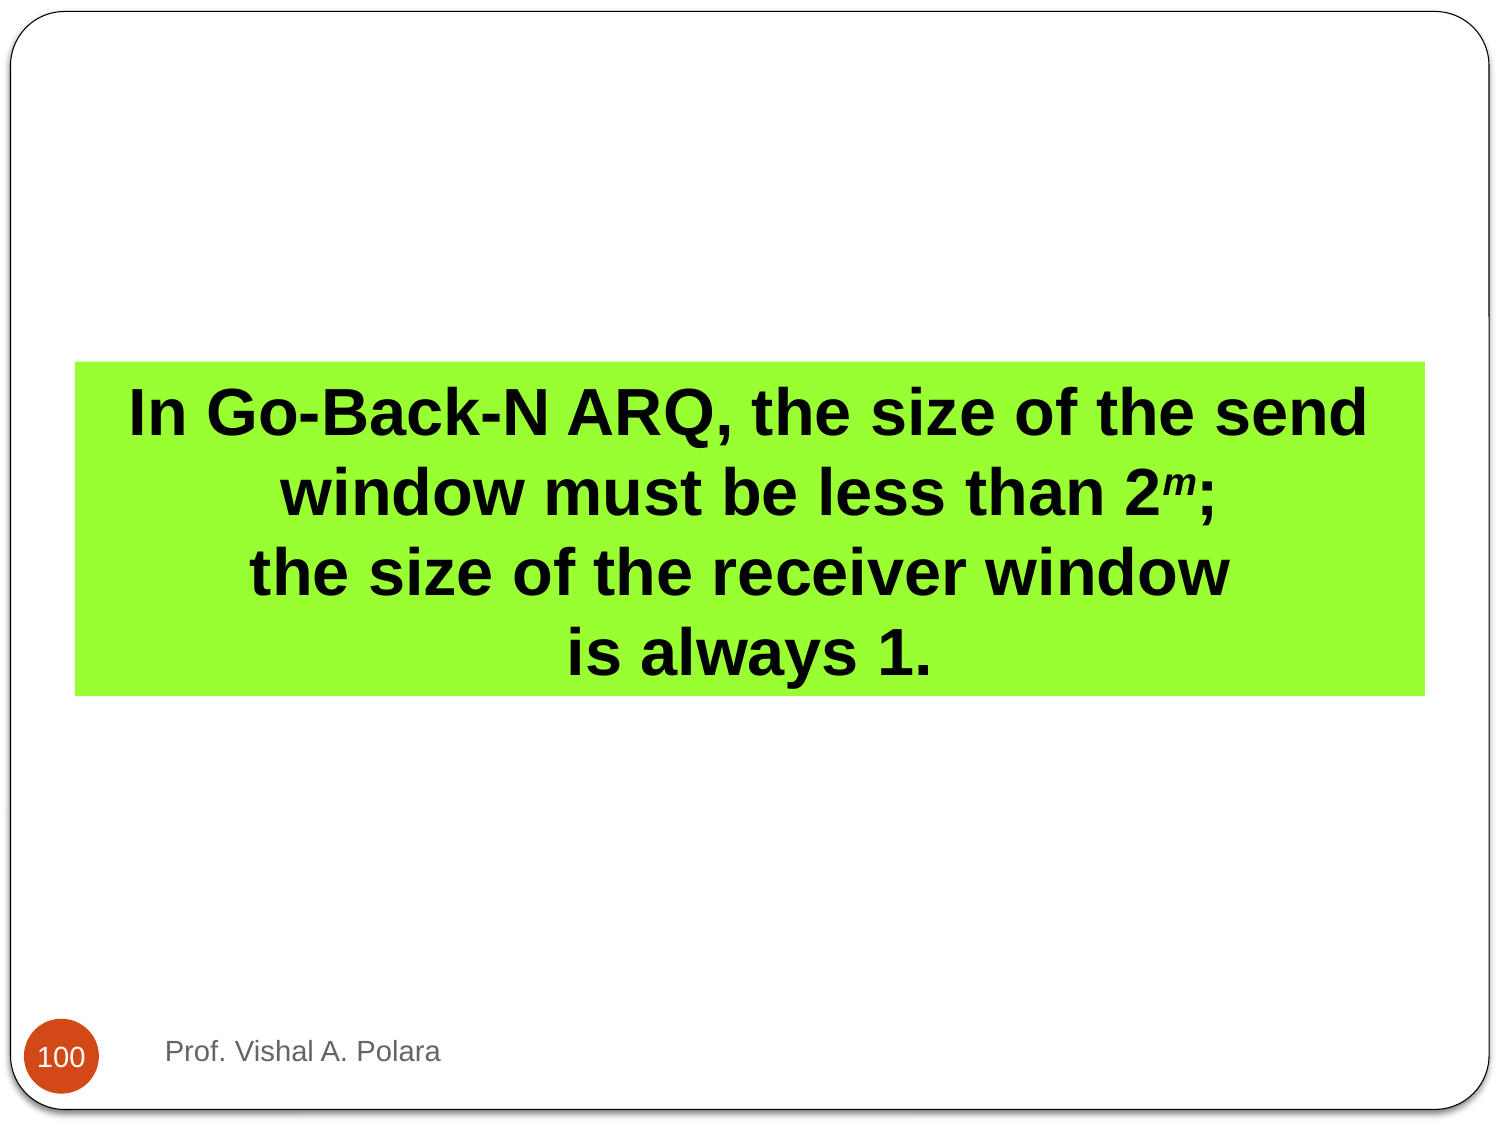

In Go-Back-N ARQ, the size of the send window must be less than 2m;
the size of the receiver window
is always 1.
Prof. Vishal A. Polara
100